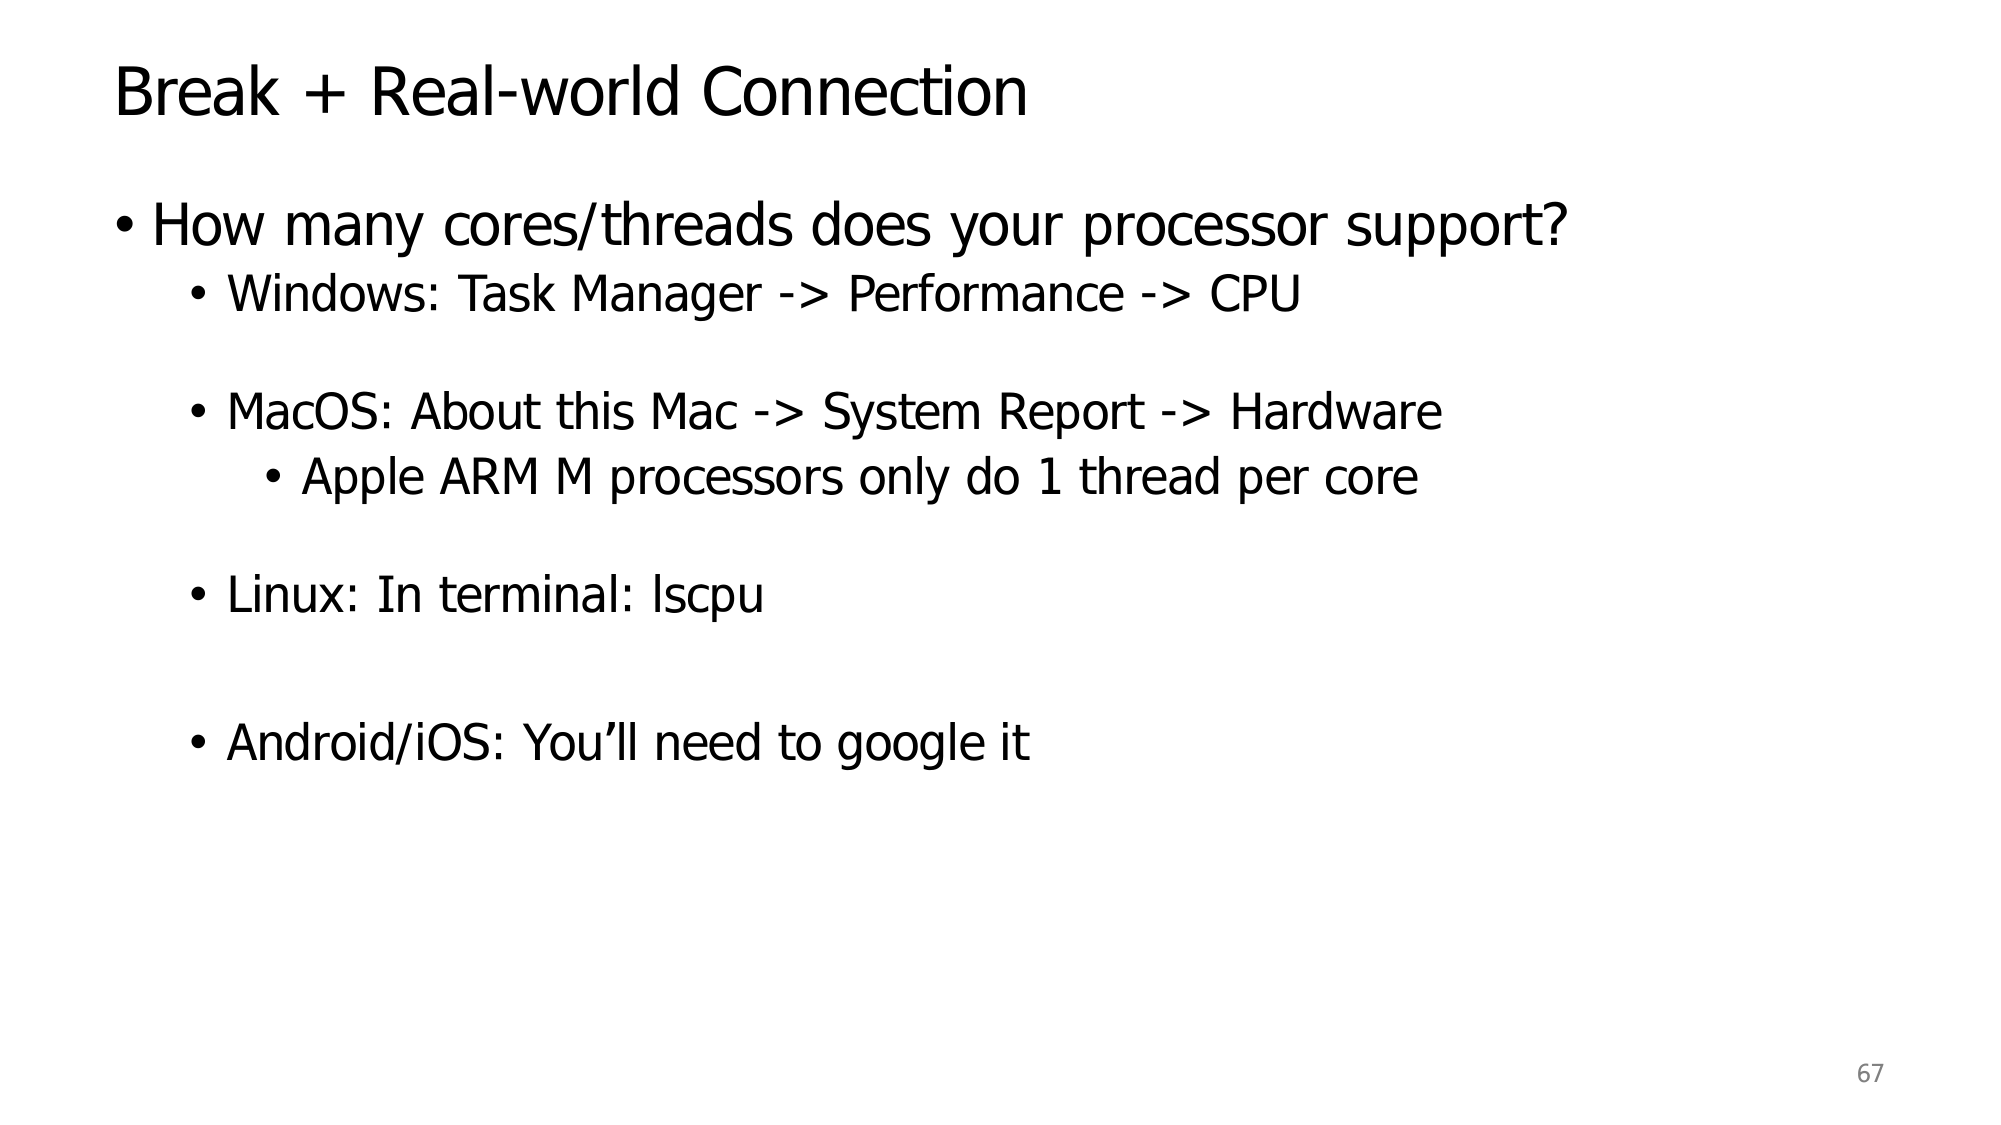

# Break + Real-world Connection
How many cores/threads does your processor support?
Windows: Task Manager -> Performance -> CPU
MacOS: About this Mac -> System Report -> Hardware
Apple ARM M processors only do 1 thread per core
Linux: In terminal: lscpu

Android/iOS: You’ll need to google it

67